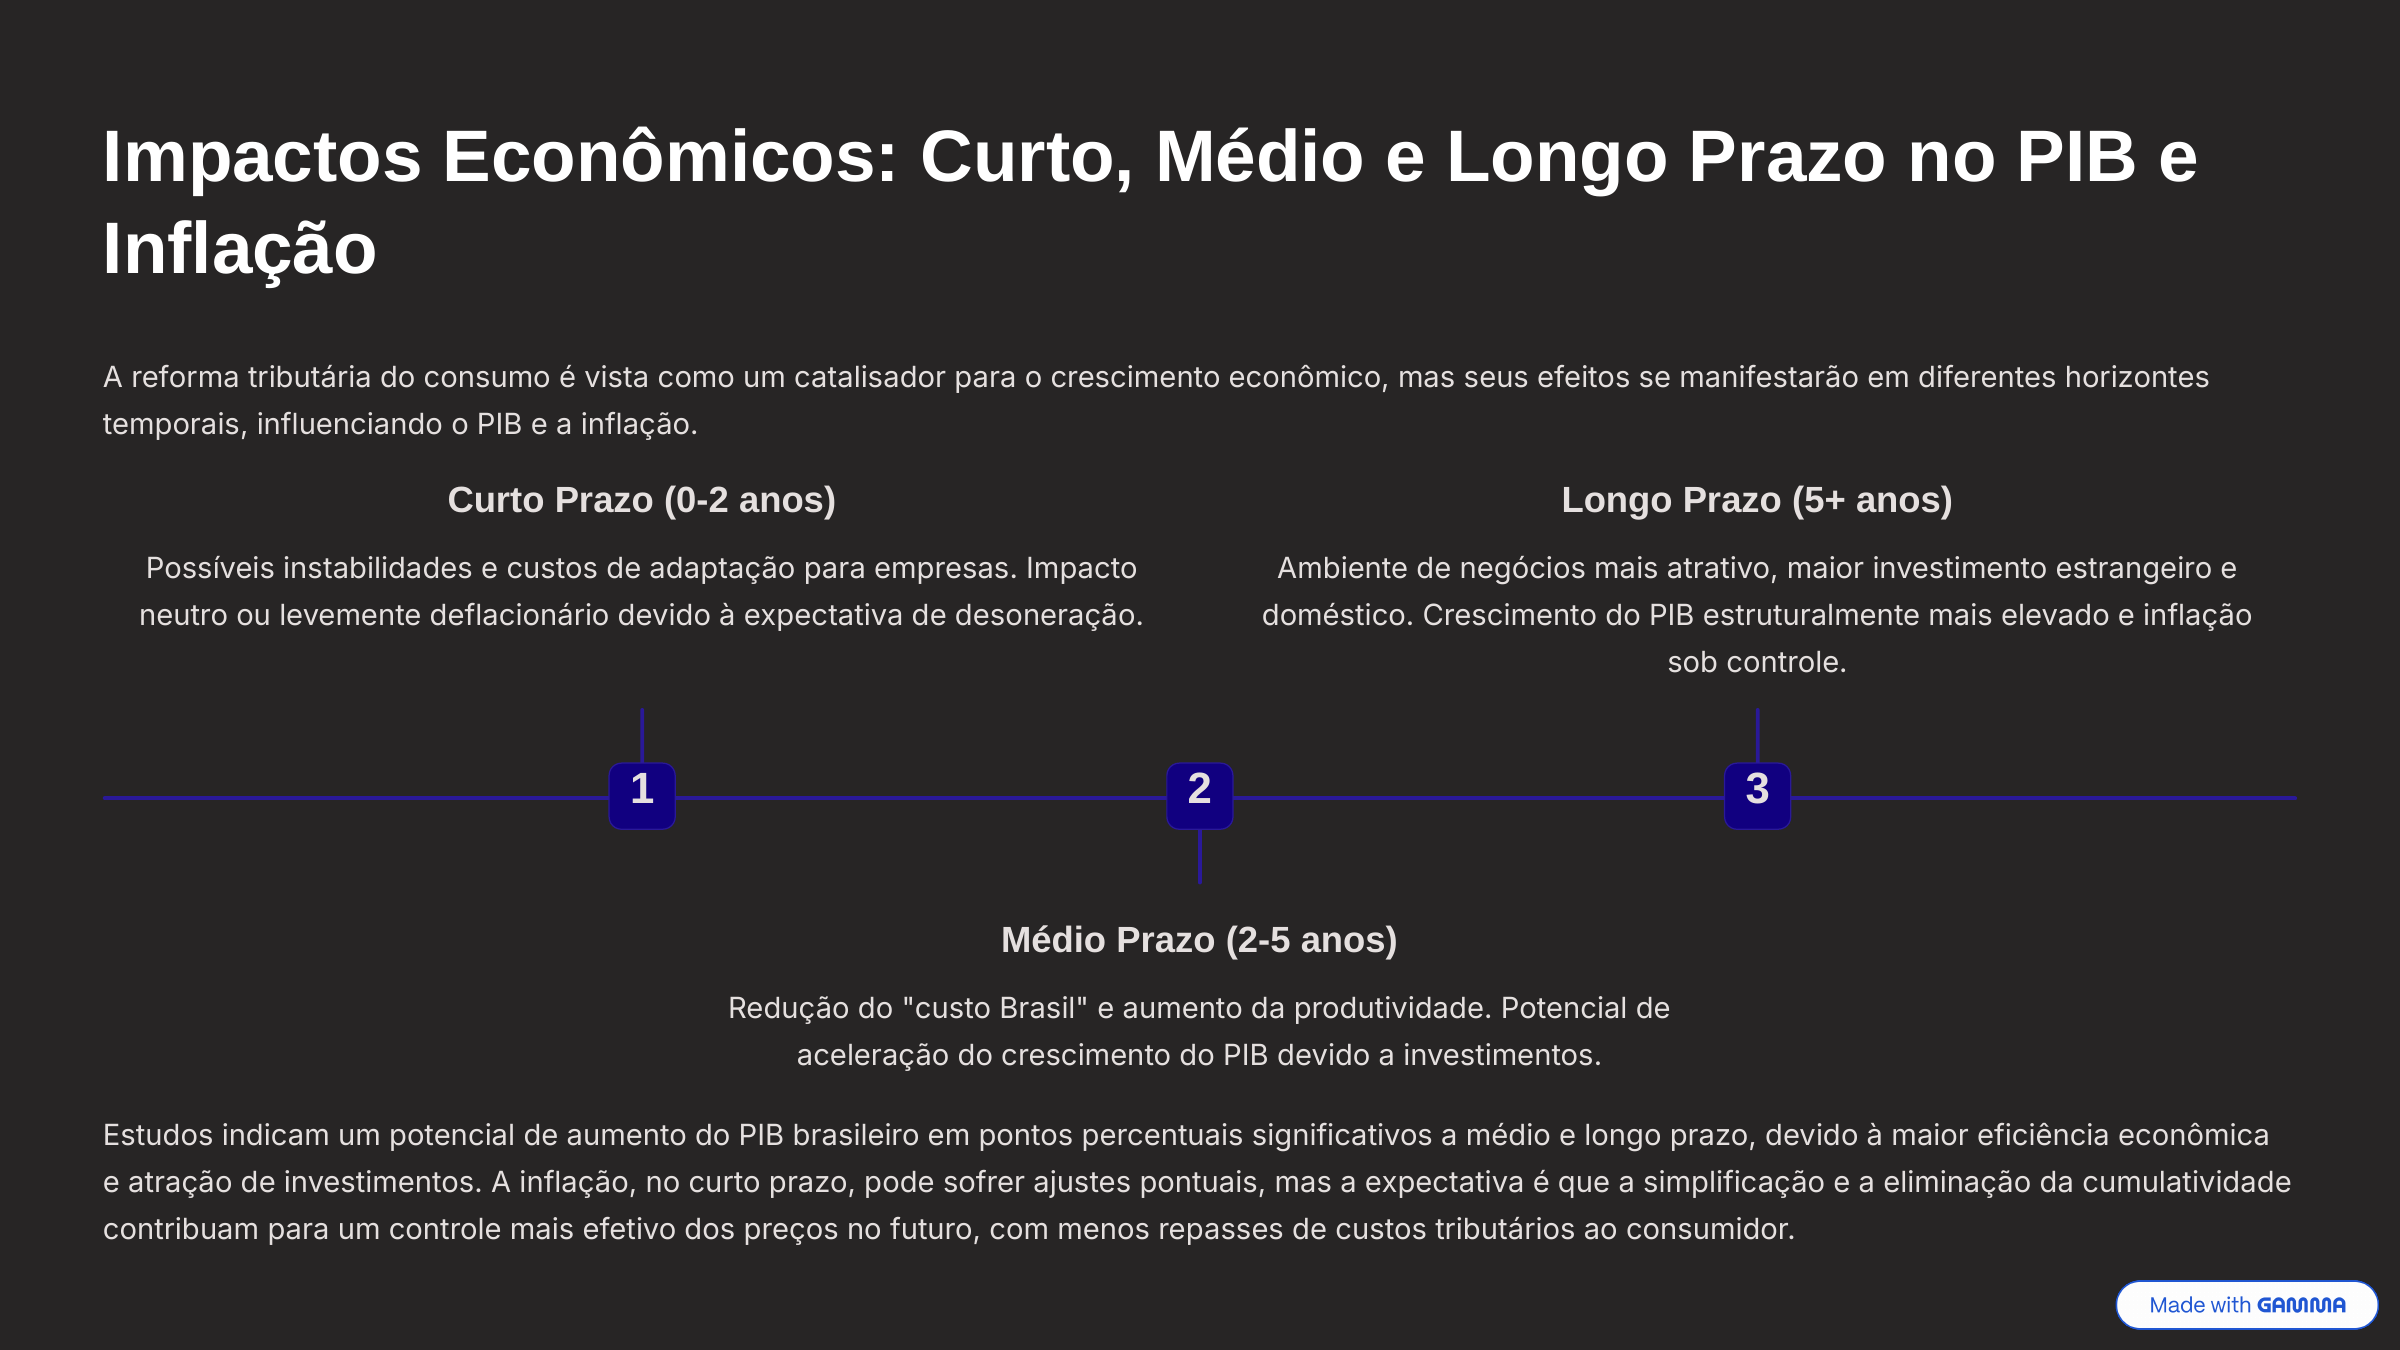

Impactos Econômicos: Curto, Médio e Longo Prazo no PIB e Inflação
A reforma tributária do consumo é vista como um catalisador para o crescimento econômico, mas seus efeitos se manifestarão em diferentes horizontes temporais, influenciando o PIB e a inflação.
Curto Prazo (0-2 anos)
Longo Prazo (5+ anos)
Possíveis instabilidades e custos de adaptação para empresas. Impacto neutro ou levemente deflacionário devido à expectativa de desoneração.
Ambiente de negócios mais atrativo, maior investimento estrangeiro e doméstico. Crescimento do PIB estruturalmente mais elevado e inflação sob controle.

1
2
3

Médio Prazo (2-5 anos)
Redução do "custo Brasil" e aumento da produtividade. Potencial de aceleração do crescimento do PIB devido a investimentos.
Estudos indicam um potencial de aumento do PIB brasileiro em pontos percentuais significativos a médio e longo prazo, devido à maior eficiência econômica e atração de investimentos. A inflação, no curto prazo, pode sofrer ajustes pontuais, mas a expectativa é que a simplificação e a eliminação da cumulatividade contribuam para um controle mais efetivo dos preços no futuro, com menos repasses de custos tributários ao consumidor.